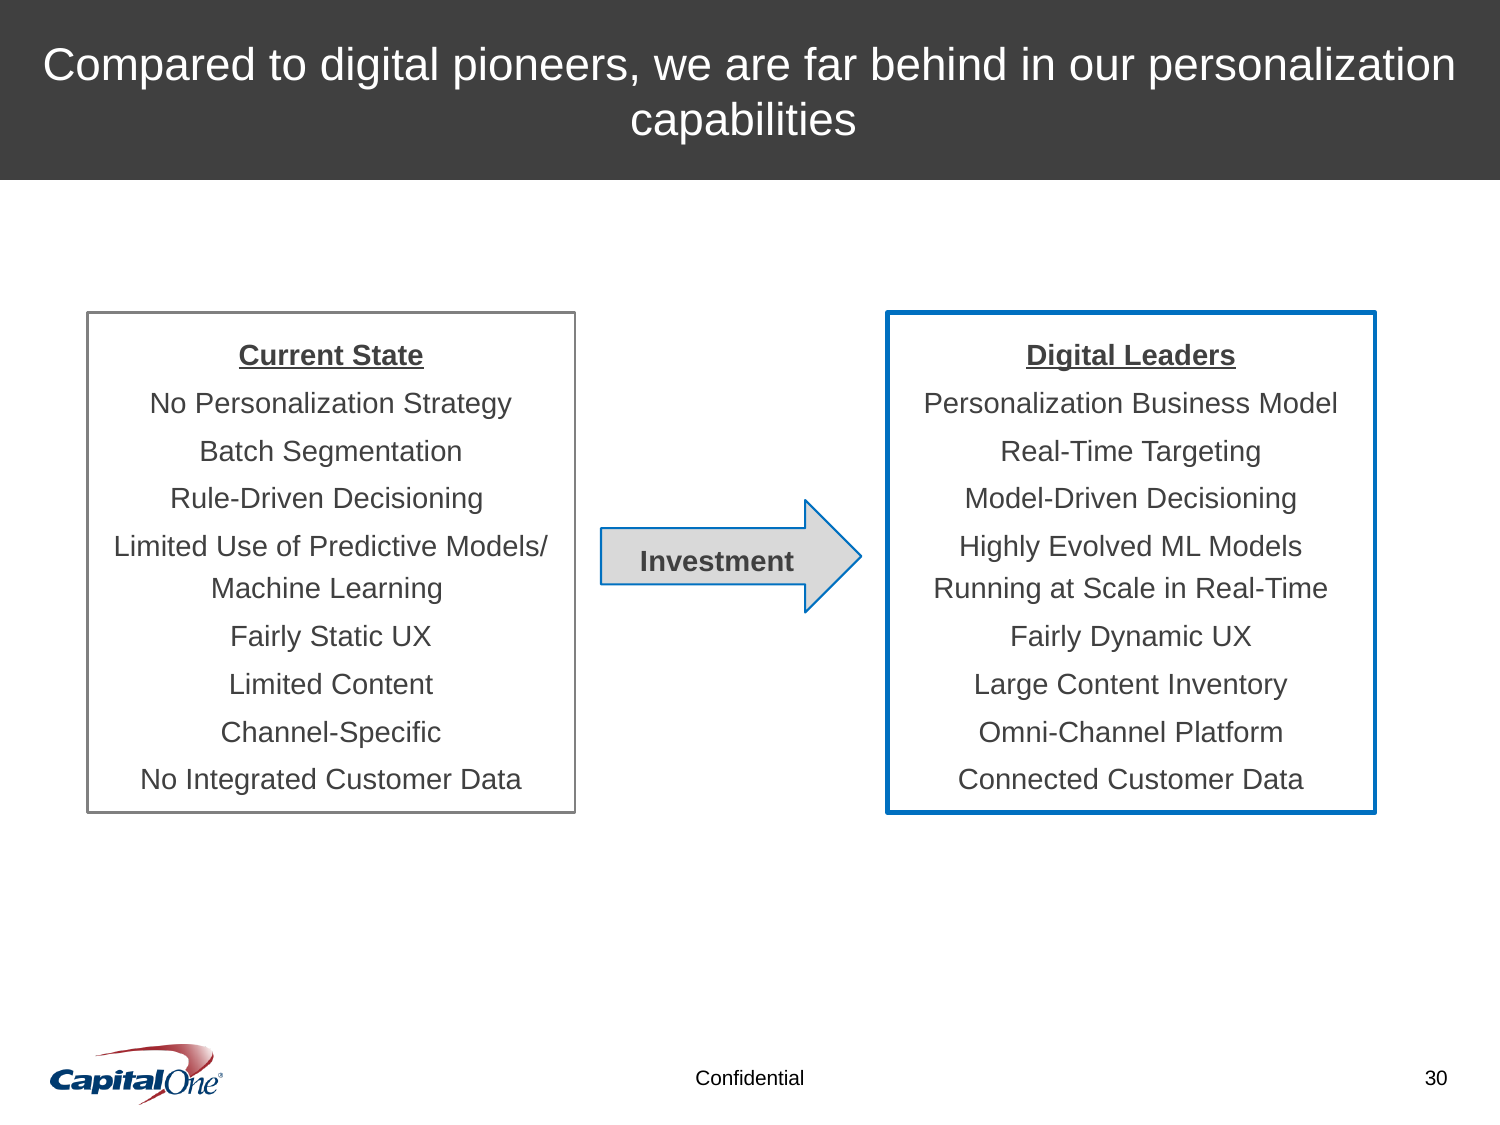

Compared to digital pioneers, we are far behind in our personalization capabilities
#
Current State
No Personalization Strategy
Batch Segmentation
Rule-Driven Decisioning
Limited Use of Predictive Models/ Machine Learning
Fairly Static UX
Limited Content
Channel-Specific
No Integrated Customer Data
Digital Leaders
Personalization Business Model
Real-Time Targeting
Model-Driven Decisioning
Highly Evolved ML Models Running at Scale in Real-Time
Fairly Dynamic UX
Large Content Inventory
Omni-Channel Platform
Connected Customer Data
Investment